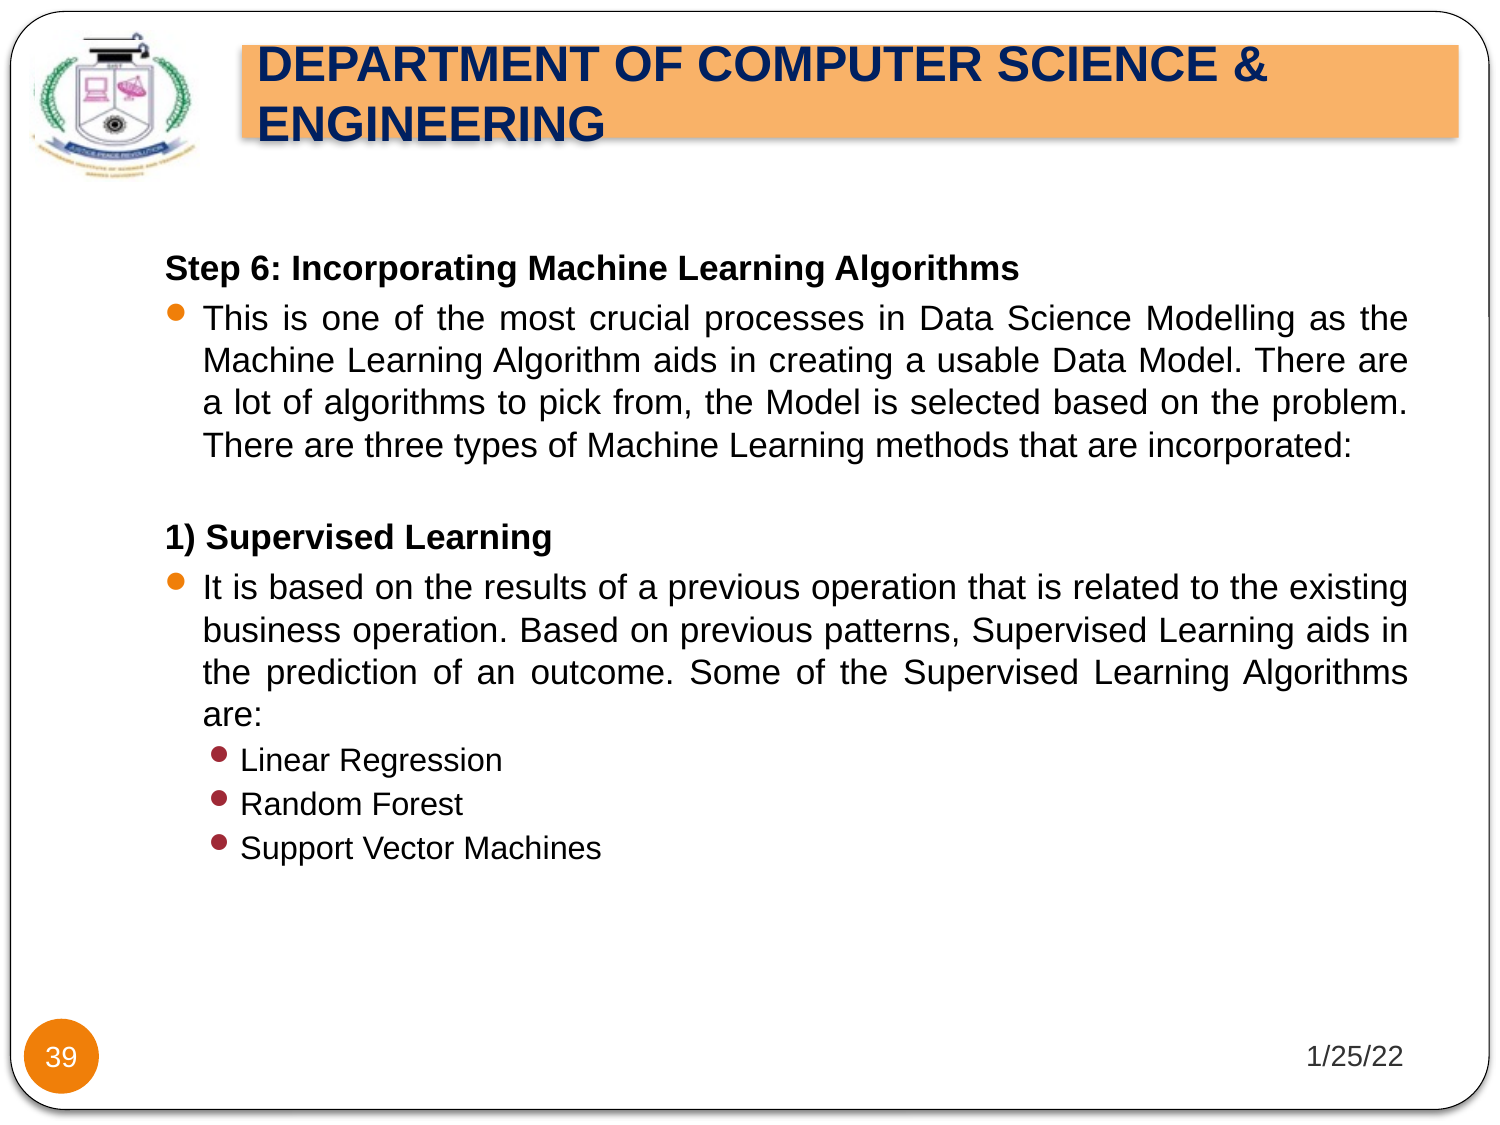

#
Step 6: Incorporating Machine Learning Algorithms
This is one of the most crucial processes in Data Science Modelling as the Machine Learning Algorithm aids in creating a usable Data Model. There are a lot of algorithms to pick from, the Model is selected based on the problem. There are three types of Machine Learning methods that are incorporated:
1) Supervised Learning
It is based on the results of a previous operation that is related to the existing business operation. Based on previous patterns, Supervised Learning aids in the prediction of an outcome. Some of the Supervised Learning Algorithms are:
Linear Regression
Random Forest
Support Vector Machines

1/25/22
39